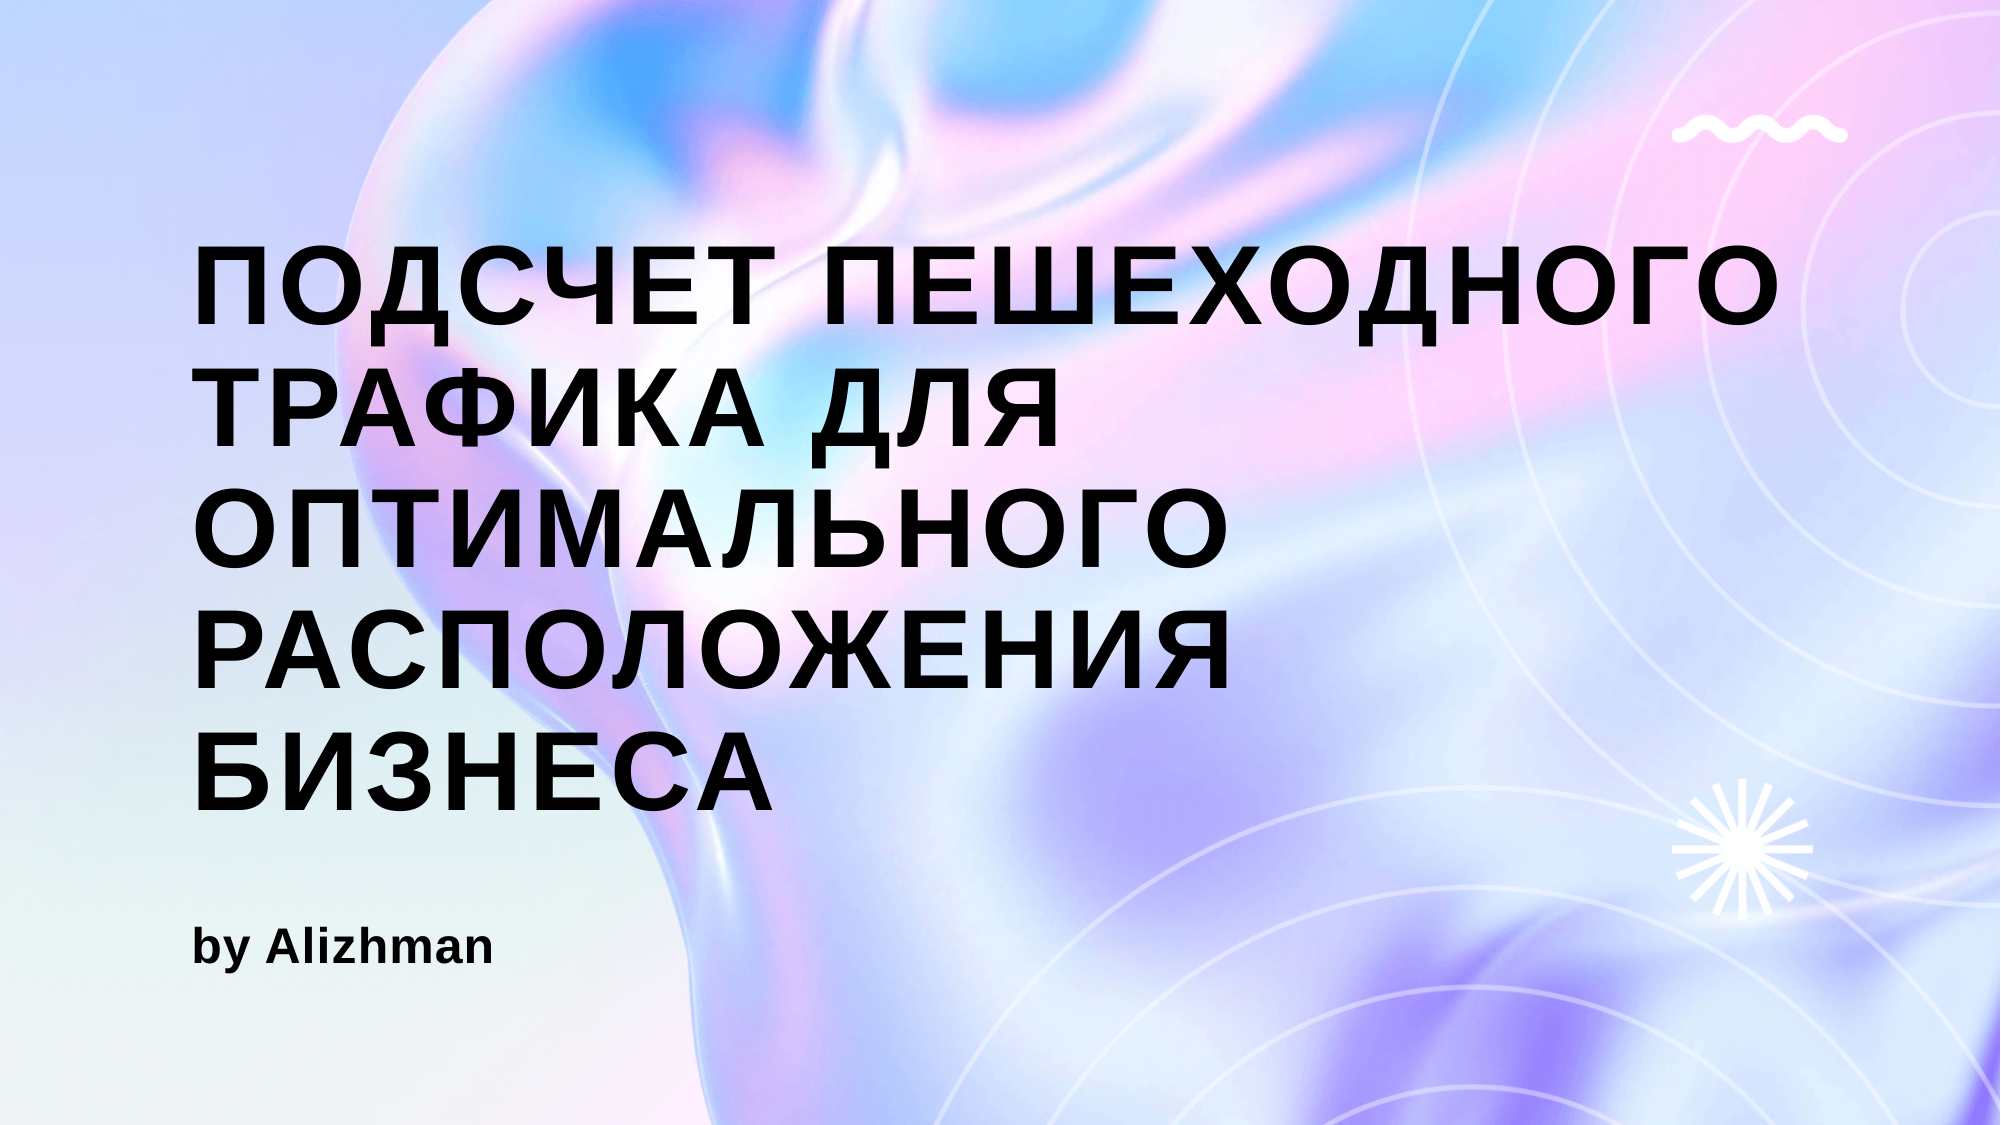

# подсчет пешеходного трафика для оптимального расположения бизнеса
by Alizhman